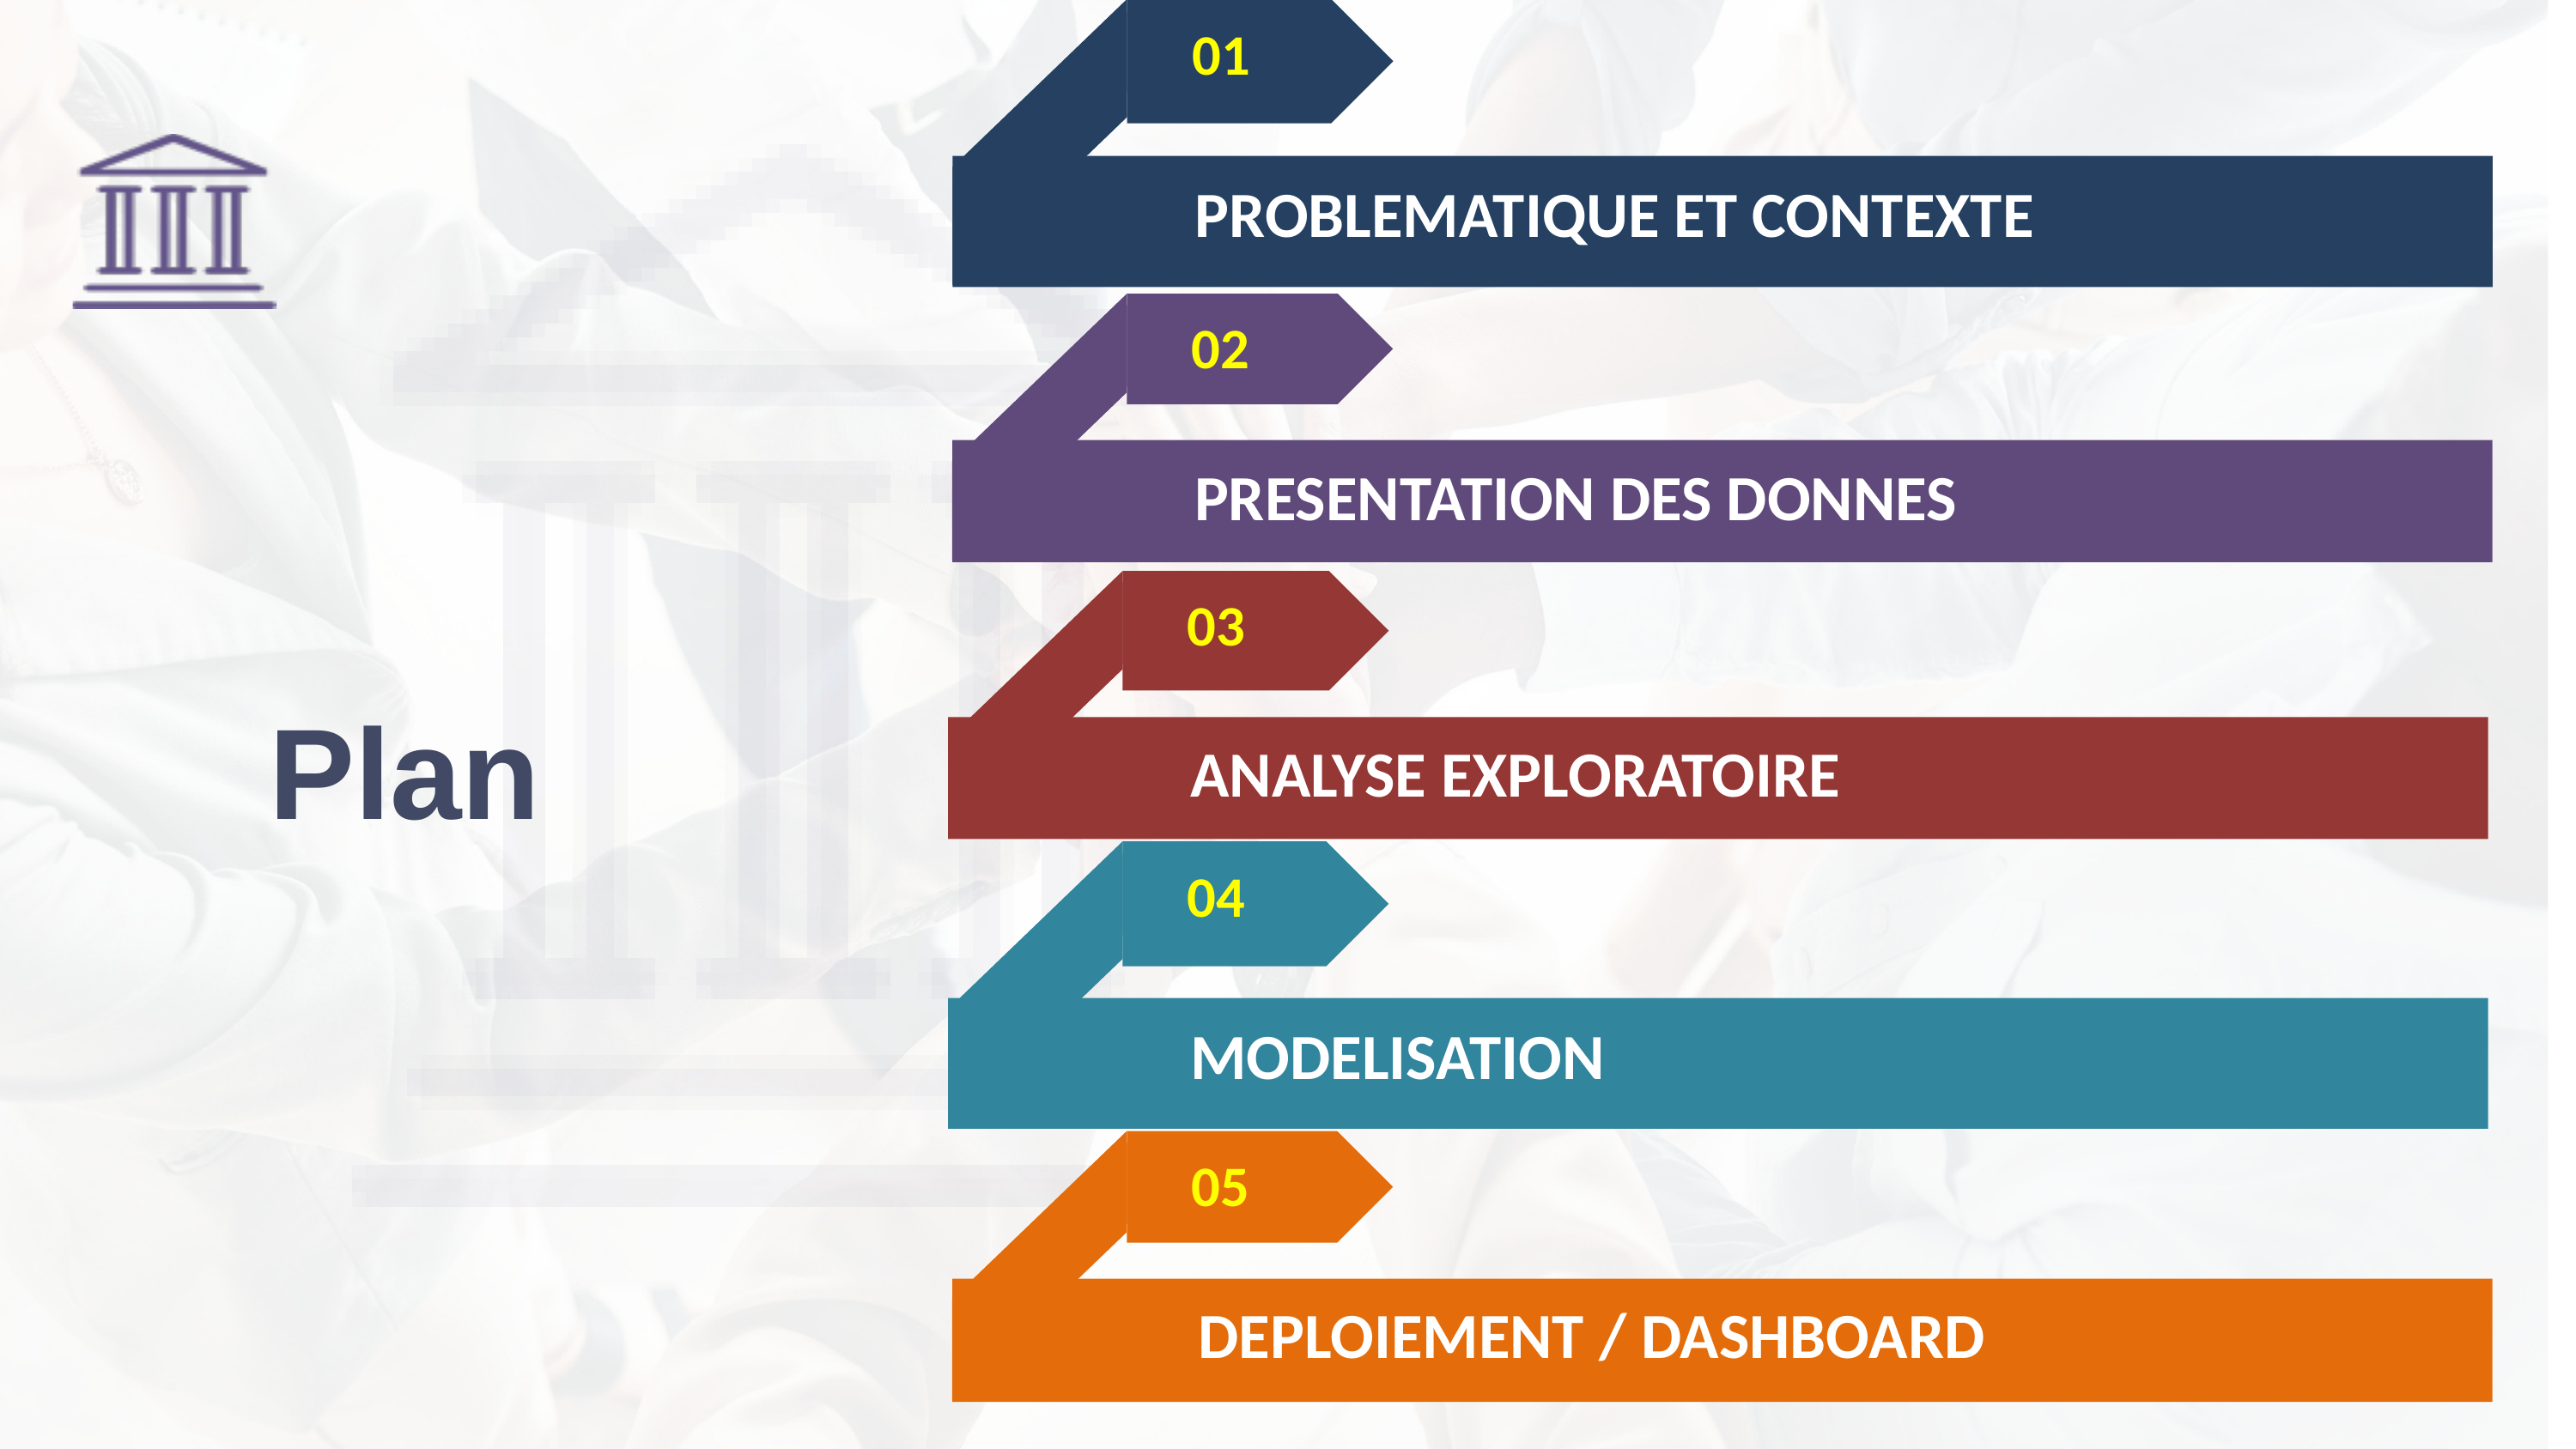

01

PROBLEMATIQUE ET CONTEXTE

02

PRESENTATION DES DONNES

03

ANALYSE EXPLORATOIRE
Plan

04

MODELISATION

05

DEPLOIEMENT / DASHBOARD